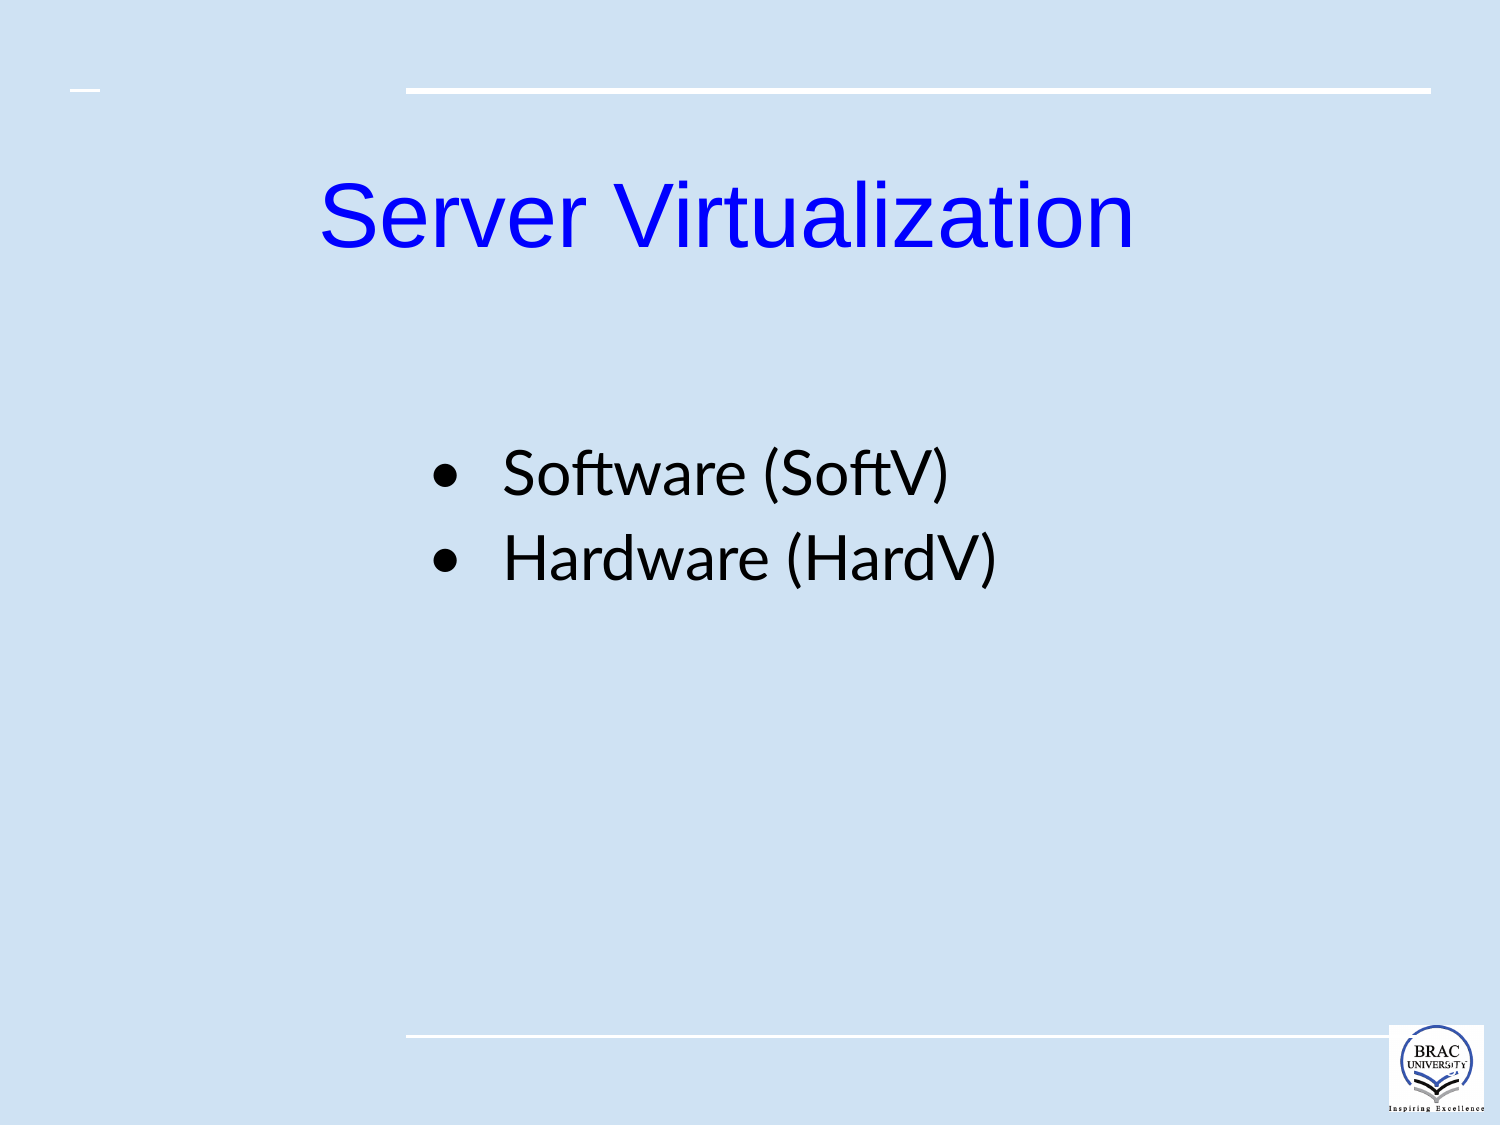

# Server Virtualization
Software (SoftV)
Hardware (HardV)

30